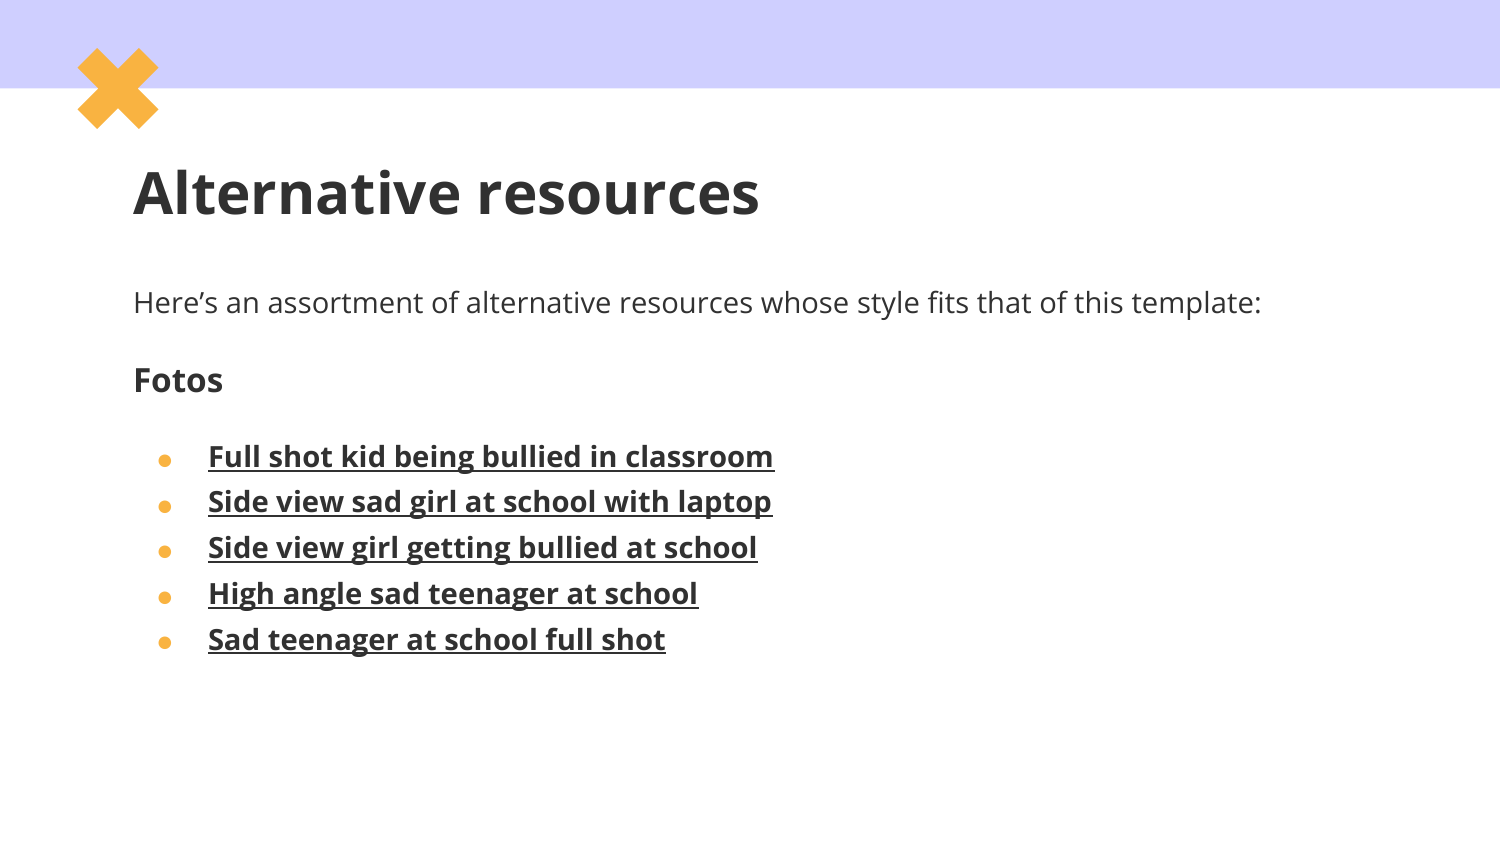

# Alternative resources
Here’s an assortment of alternative resources whose style fits that of this template:
Fotos
Full shot kid being bullied in classroom
Side view sad girl at school with laptop
Side view girl getting bullied at school
High angle sad teenager at school
Sad teenager at school full shot